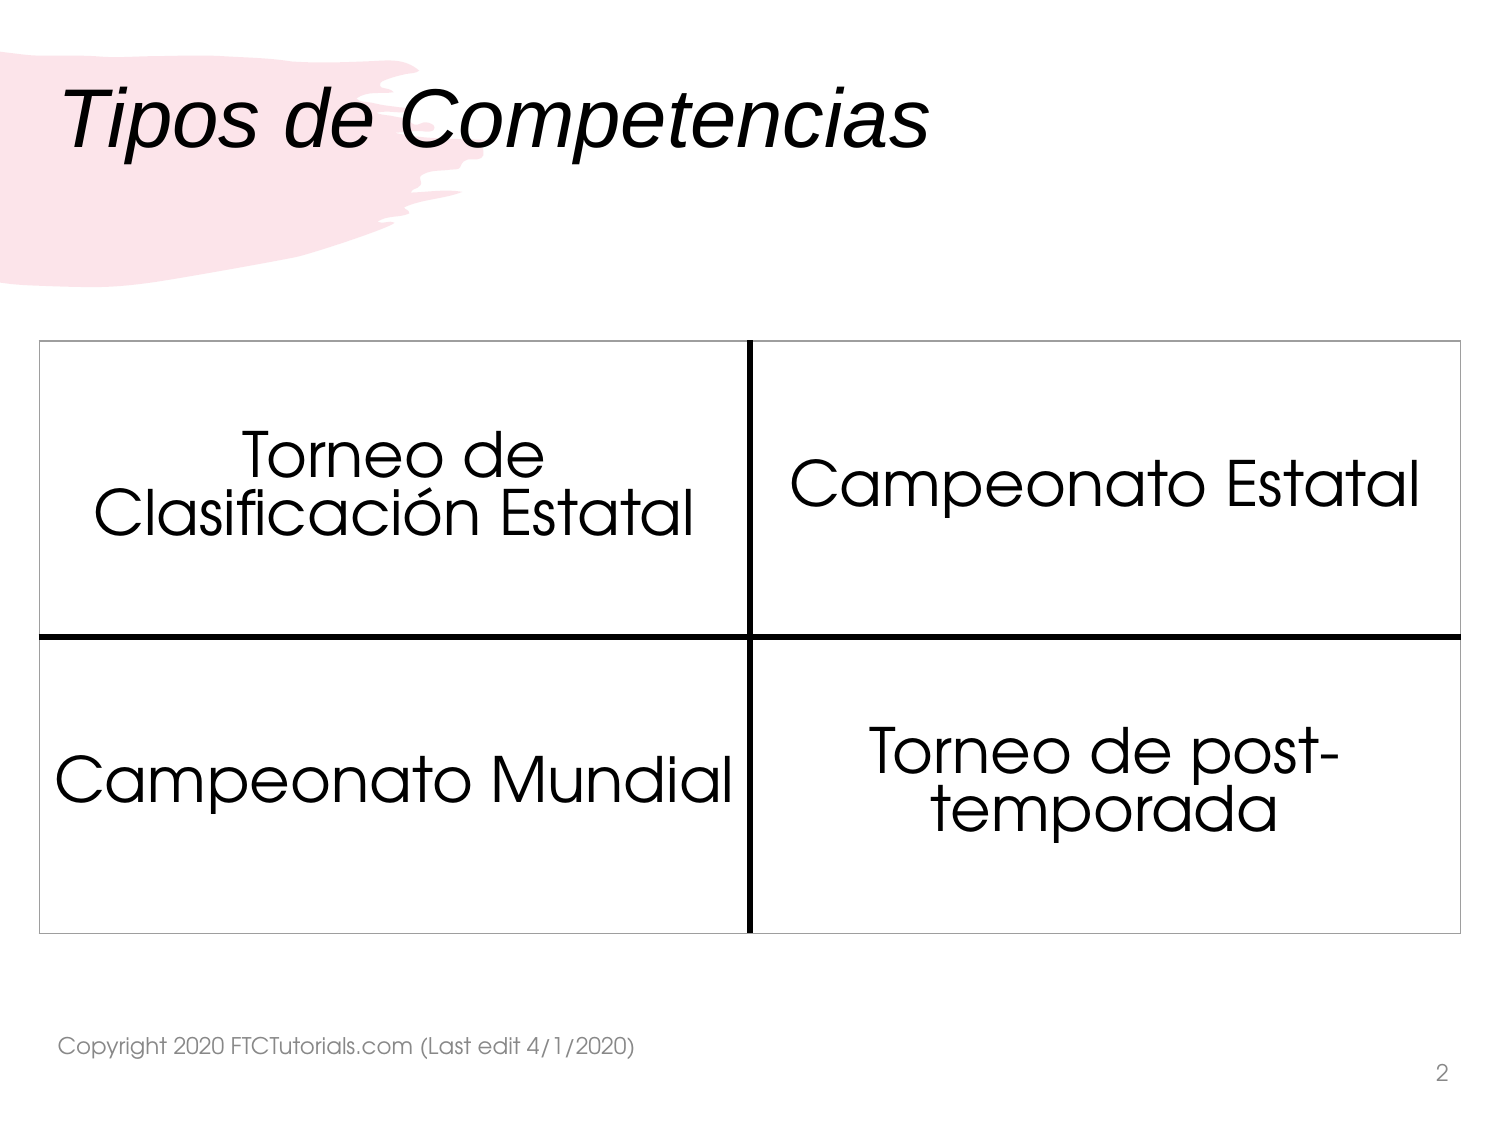

# Tipos de Competencias
| Torneo de Clasificación Estatal | Campeonato Estatal |
| --- | --- |
| Campeonato Mundial | Torneo de post-temporada |
Copyright 2020 FTCTutorials.com (Last edit 4/1/2020)

2